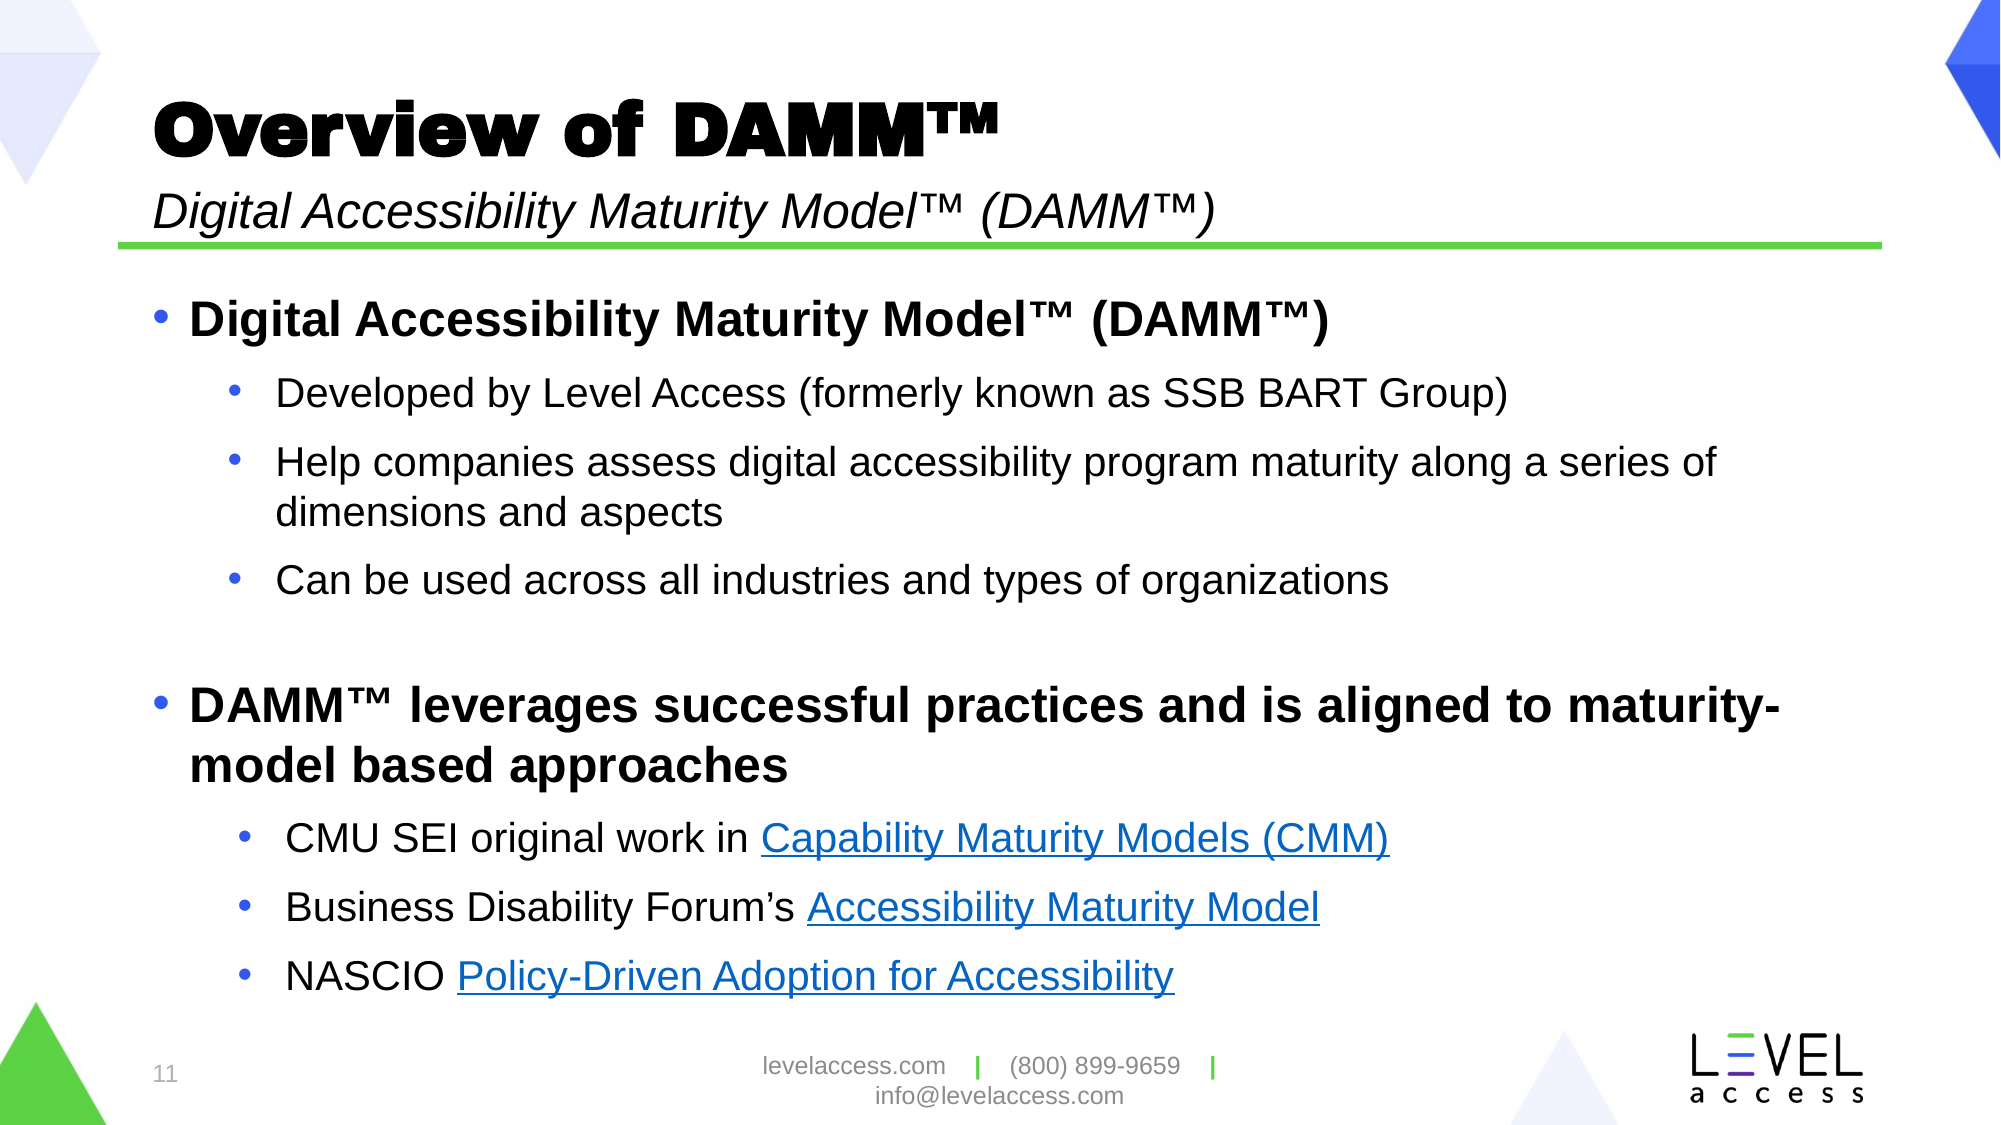

# Overview of DAMMTM
Digital Accessibility Maturity Model™ (DAMM™)
Digital Accessibility Maturity Model™ (DAMM™)
Developed by Level Access (formerly known as SSB BART Group)
Help companies assess digital accessibility program maturity along a series of dimensions and aspects
Can be used across all industries and types of organizations
DAMM™ leverages successful practices and is aligned to maturity-model based approaches
CMU SEI original work in Capability Maturity Models (CMM)
Business Disability Forum’s Accessibility Maturity Model
NASCIO Policy-Driven Adoption for Accessibility
11
levelaccess.com    |    (800) 899-9659    |    info@levelaccess.com